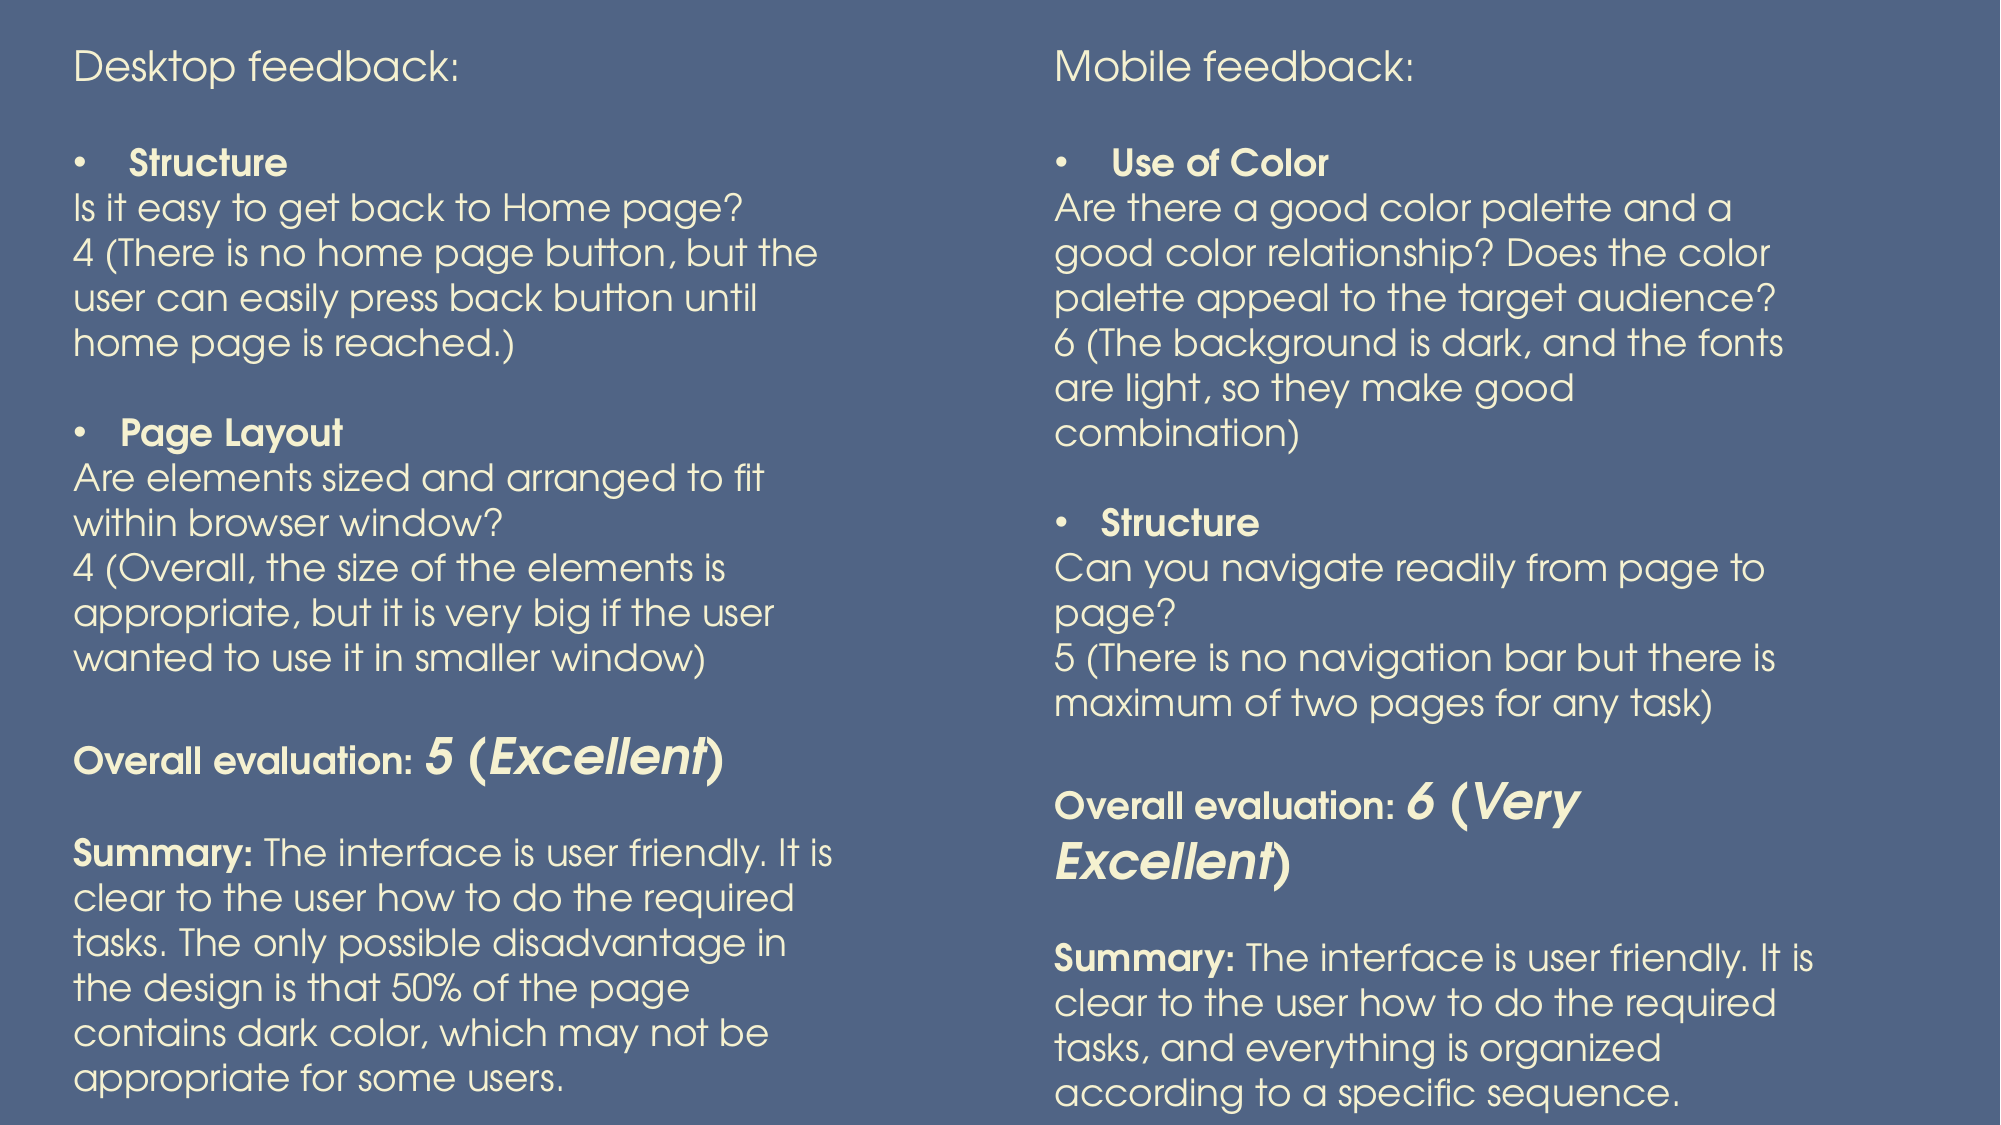

Desktop feedback:

Structure
Is it easy to get back to Home page?
4 (There is no home page button, but the user can easily press back button until home page is reached.)

Page Layout
Are elements sized and arranged to fit within browser window?
4 (Overall, the size of the elements is appropriate, but it is very big if the user wanted to use it in smaller window)

Overall evaluation: 5 (Excellent)

Summary: The interface is user friendly. It is clear to the user how to do the required tasks. The only possible disadvantage in the design is that 50% of the page contains dark color, which may not be appropriate for some users.

Mobile feedback:

Use of Color
Are there a good color palette and a good color relationship? Does the color palette appeal to the target audience?
6 (The background is dark, and the fonts are light, so they make good combination)

Structure
Can you navigate readily from page to page?
5 (There is no navigation bar but there is maximum of two pages for any task)

Overall evaluation: 6 (Very Excellent)

Summary: The interface is user friendly. It is clear to the user how to do the required tasks, and everything is organized according to a specific sequence.